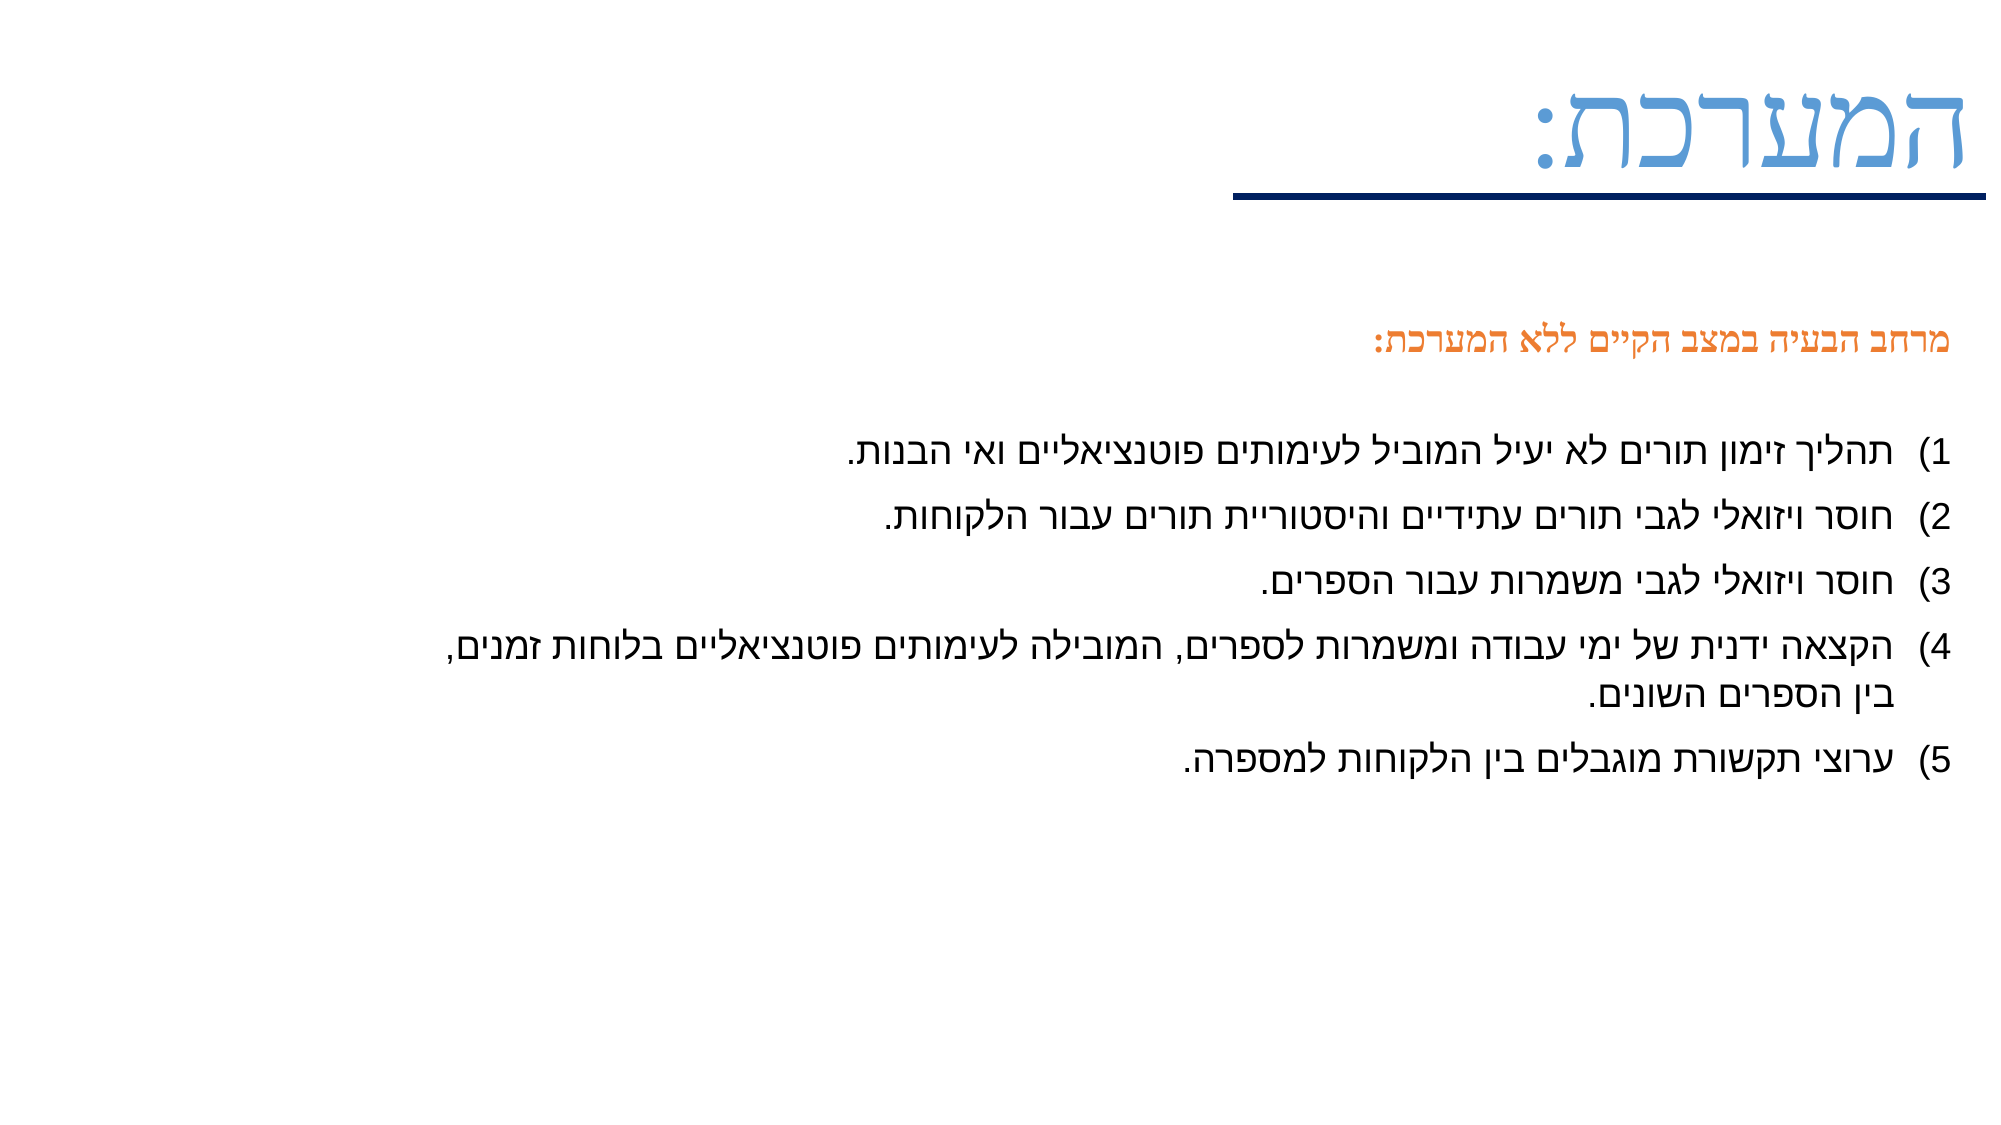

המערכת:

מרחב הבעיה במצב הקיים ללא המערכת:

תהליך זימון תורים לא יעיל המוביל לעימותים פוטנציאליים ואי הבנות.
חוסר ויזואלי לגבי תורים עתידיים והיסטוריית תורים עבור הלקוחות.
חוסר ויזואלי לגבי משמרות עבור הספרים.
הקצאה ידנית של ימי עבודה ומשמרות לספרים, המובילה לעימותים פוטנציאליים בלוחות זמנים, בין הספרים השונים.
ערוצי תקשורת מוגבלים בין הלקוחות למספרה.